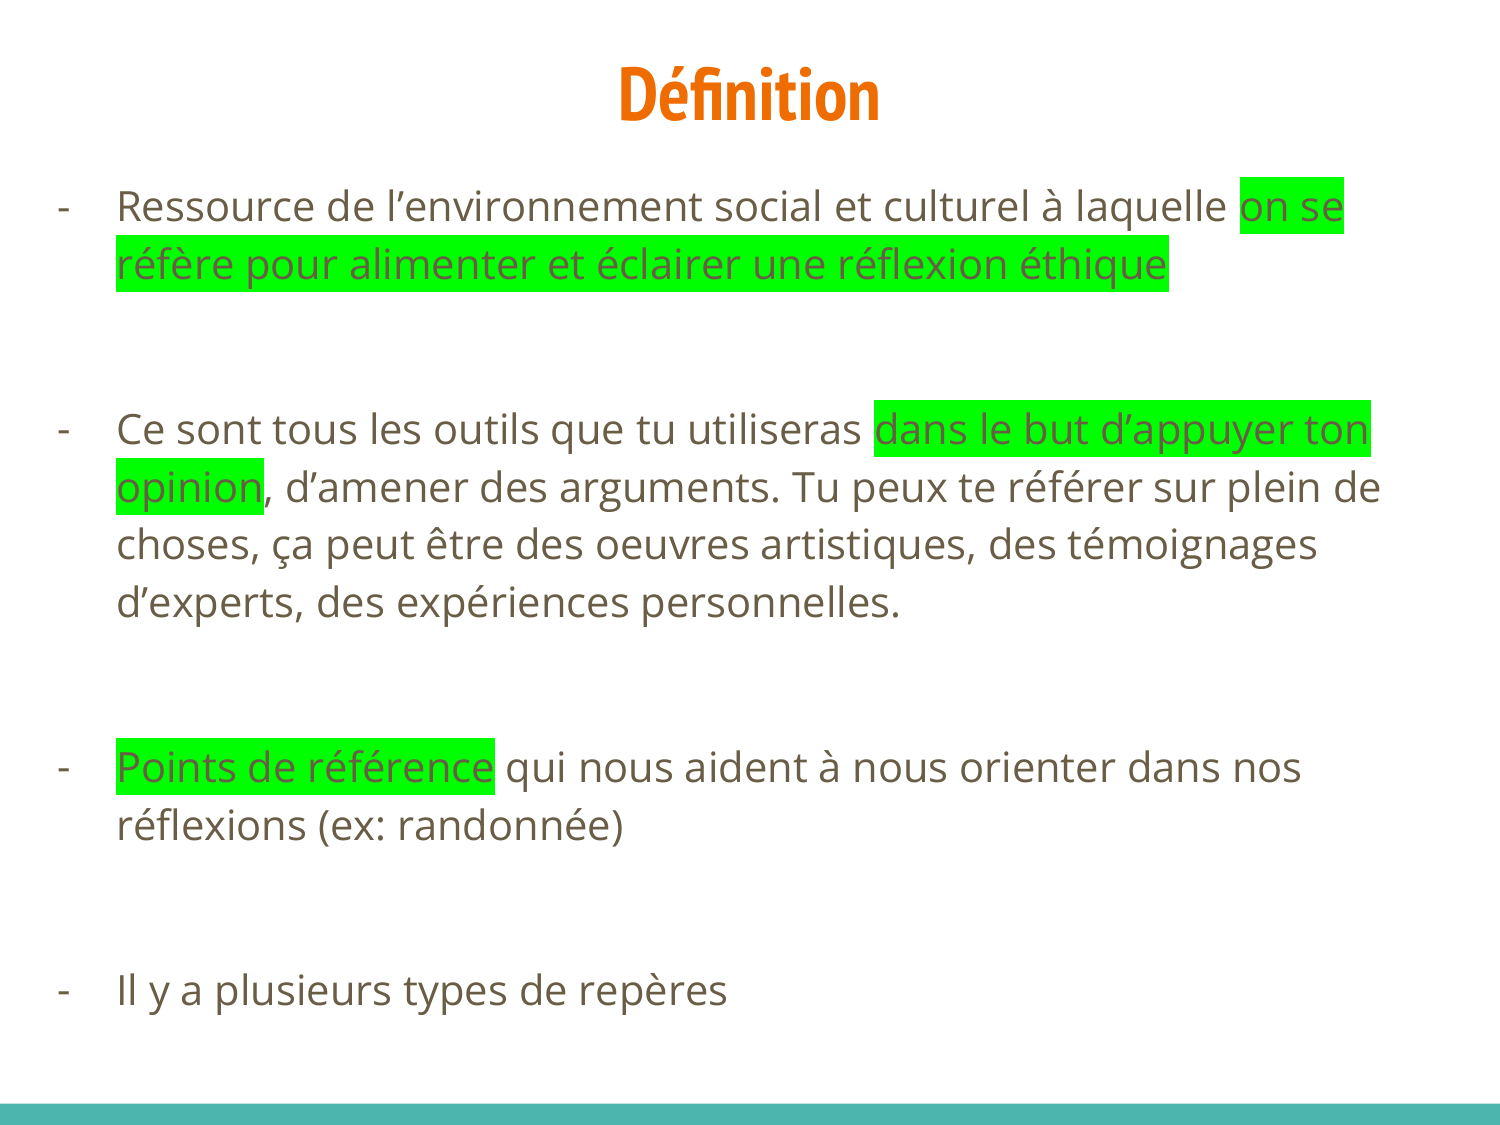

# Définition
Ressource de l’environnement social et culturel à laquelle on se réfère pour alimenter et éclairer une réflexion éthique

Ce sont tous les outils que tu utiliseras dans le but d’appuyer ton opinion, d’amener des arguments. Tu peux te référer sur plein de choses, ça peut être des oeuvres artistiques, des témoignages d’experts, des expériences personnelles.

Points de référence qui nous aident à nous orienter dans nos réflexions (ex: randonnée)

Il y a plusieurs types de repères